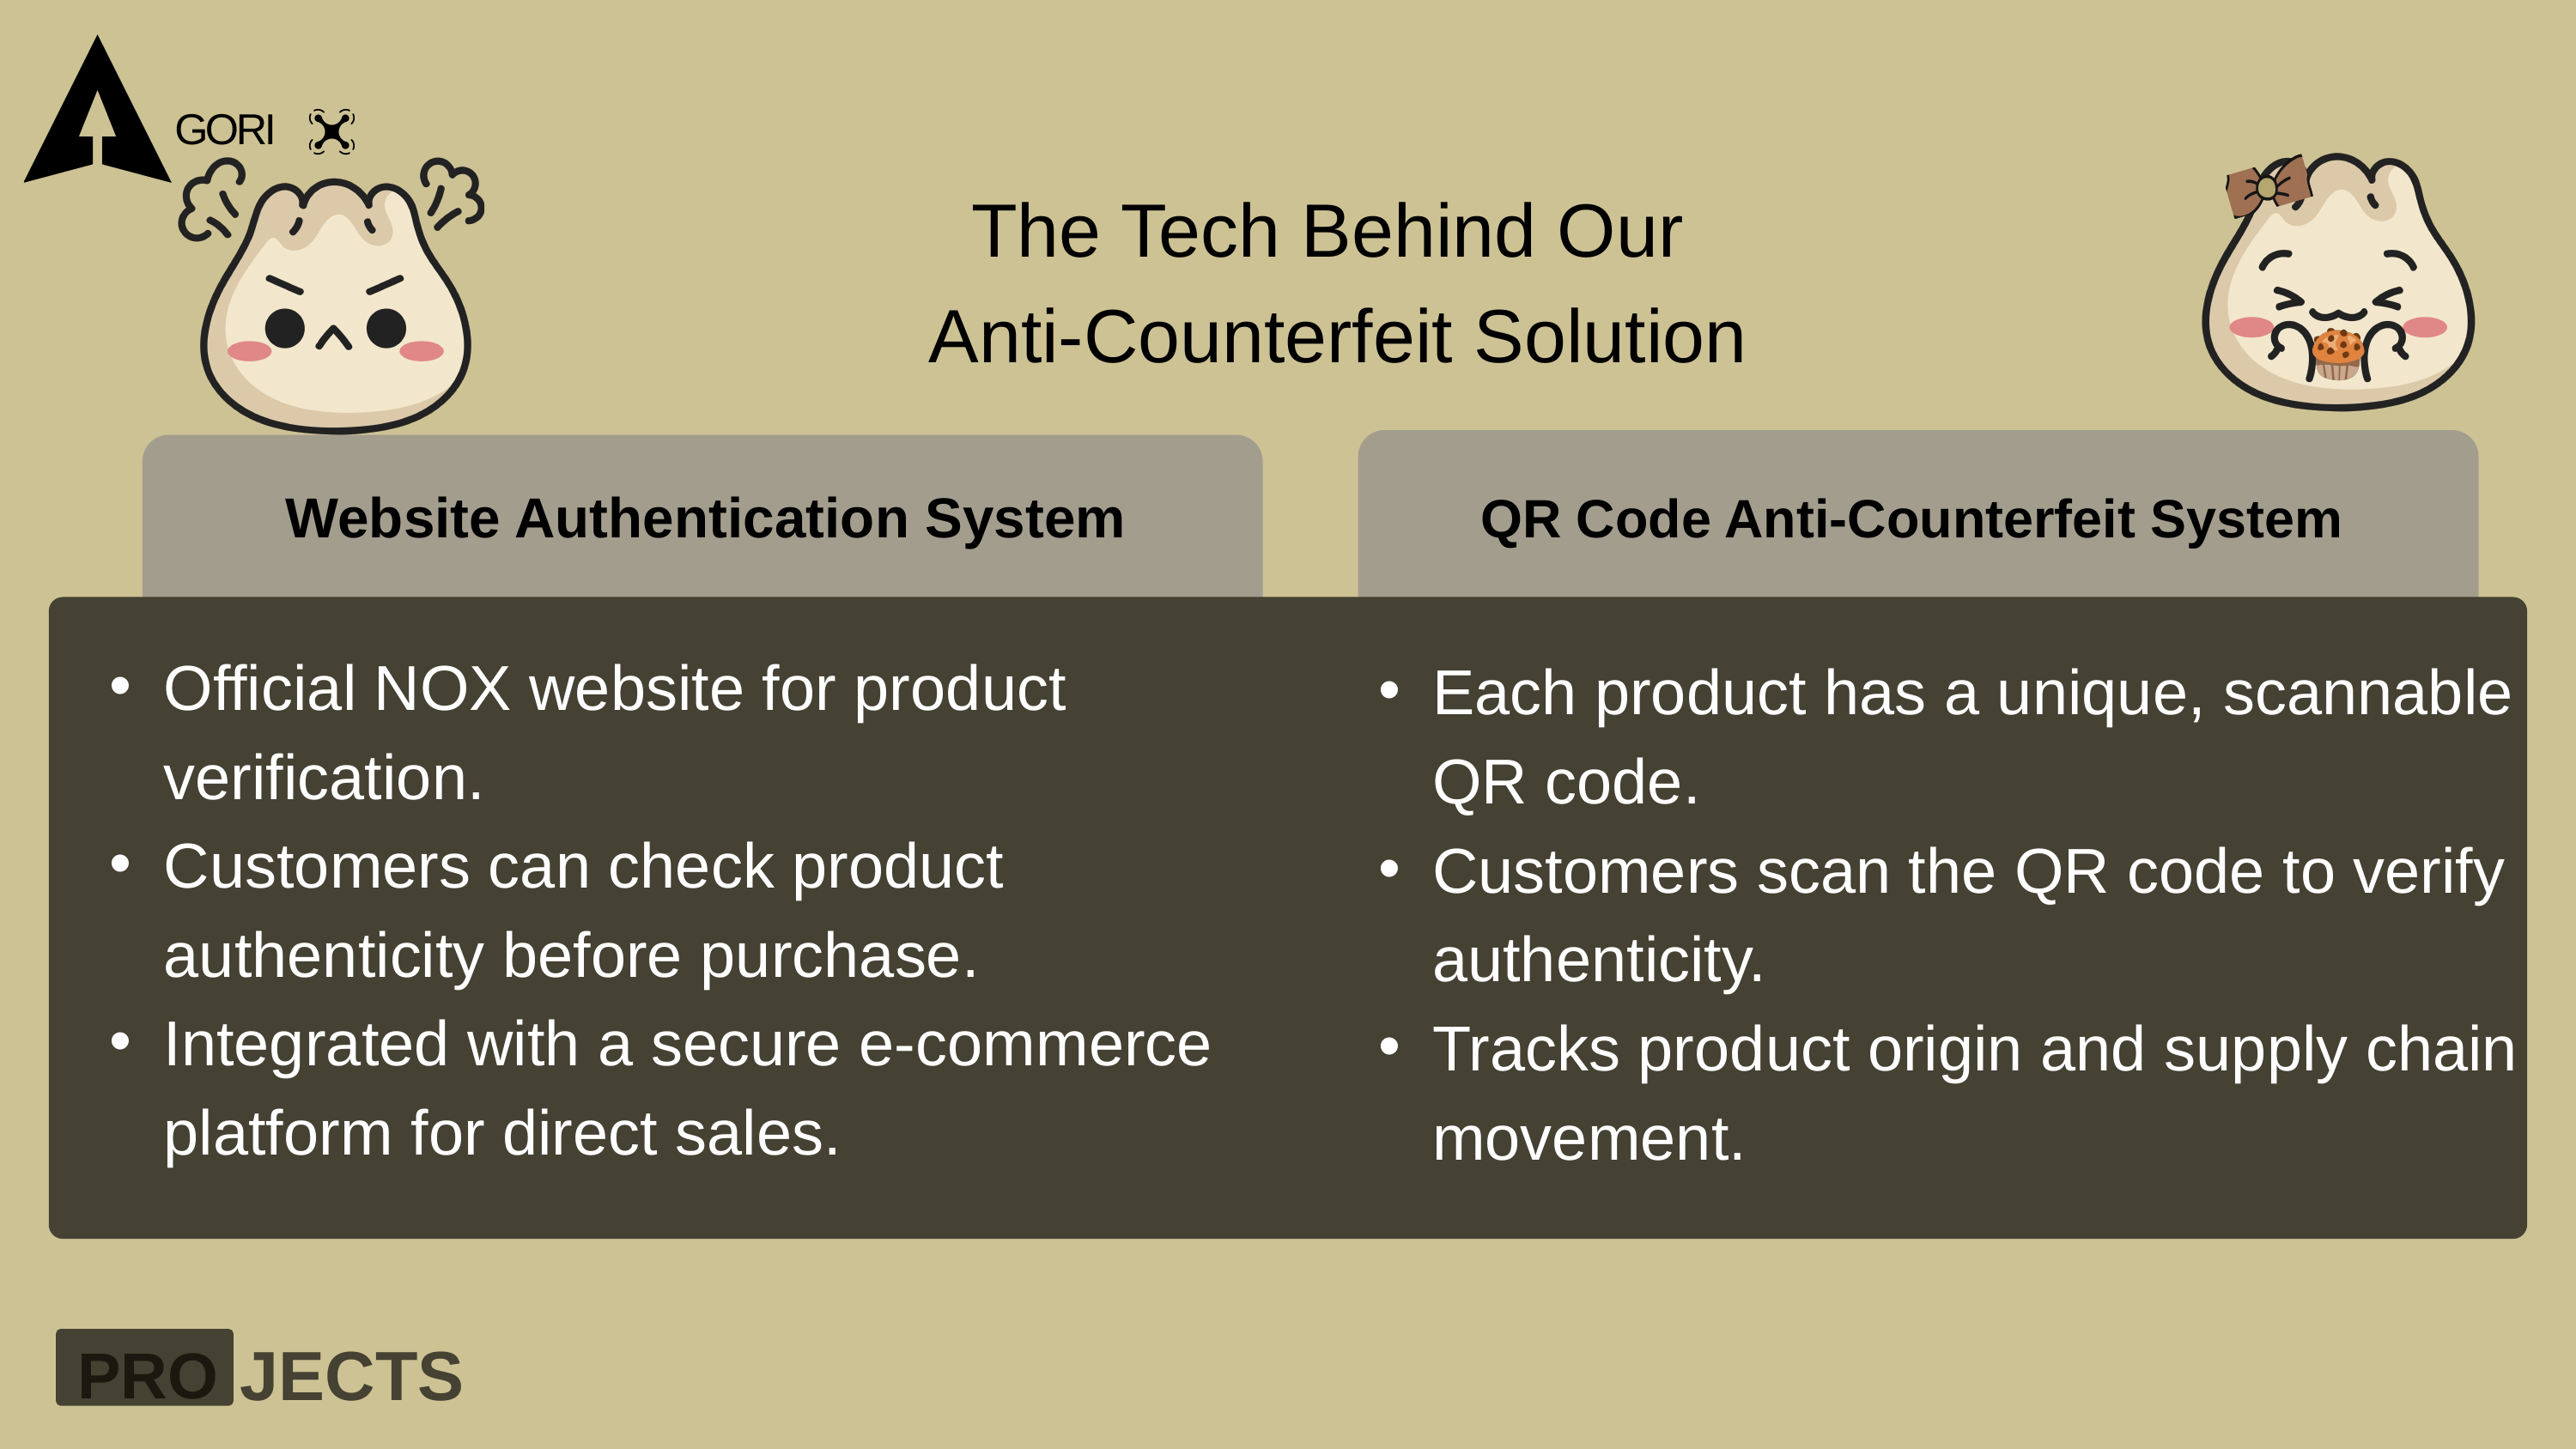

GORI

The Tech Behind Our
 Anti-Counterfeit Solution

Website Authentication System
QR Code Anti-Counterfeit System

Official NOX website for product verification.
Customers can check product authenticity before purchase.
Integrated with a secure e-commerce platform for direct sales.

Each product has a unique, scannable QR code.
Customers scan the QR code to verify authenticity.
Tracks product origin and supply chain movement.

JECTS
PRO